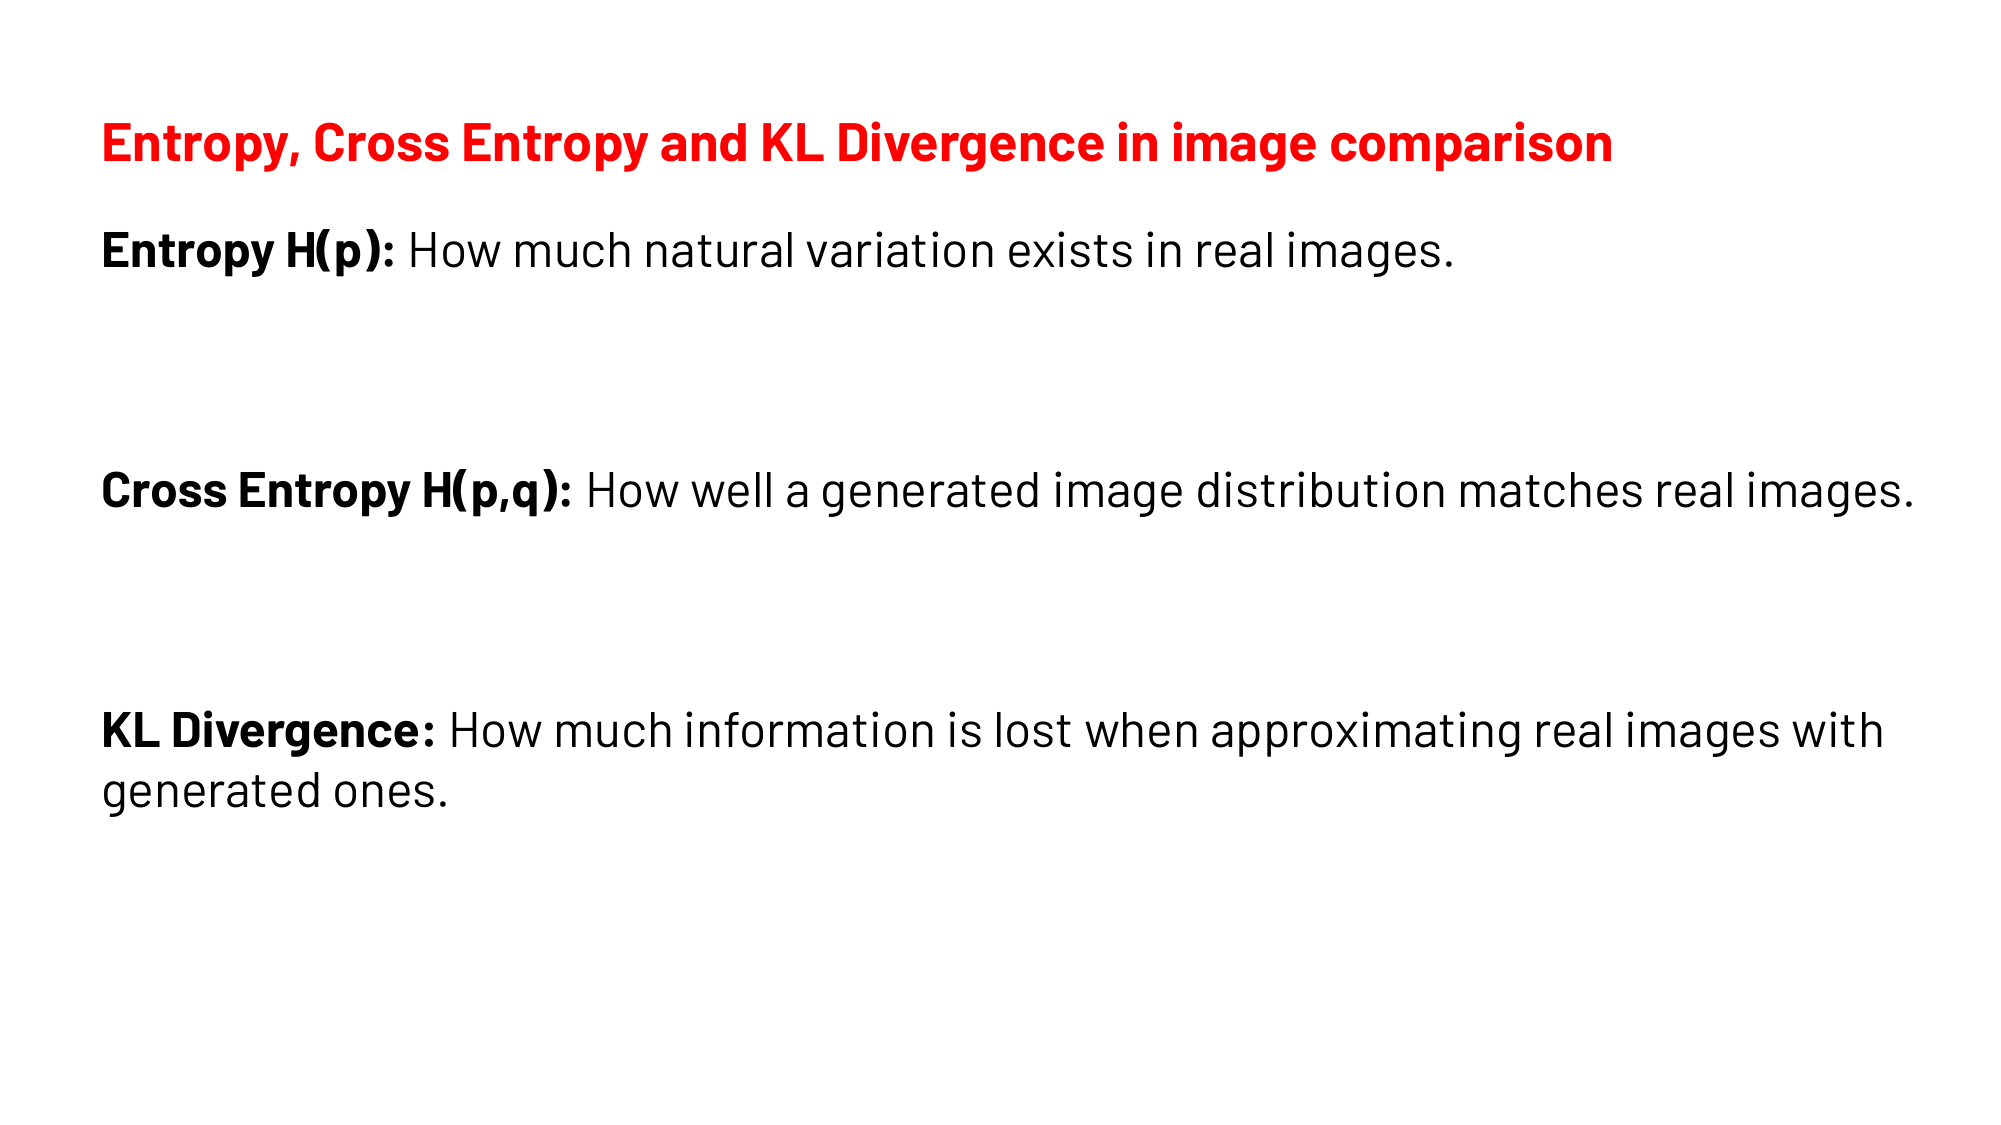

Entropy, Cross Entropy and KL Divergence in image comparison

Entropy H(p): How much natural variation exists in real images.

Cross Entropy H(p,q): How well a generated image distribution matches real images.

KL Divergence: How much information is lost when approximating real images with generated ones.